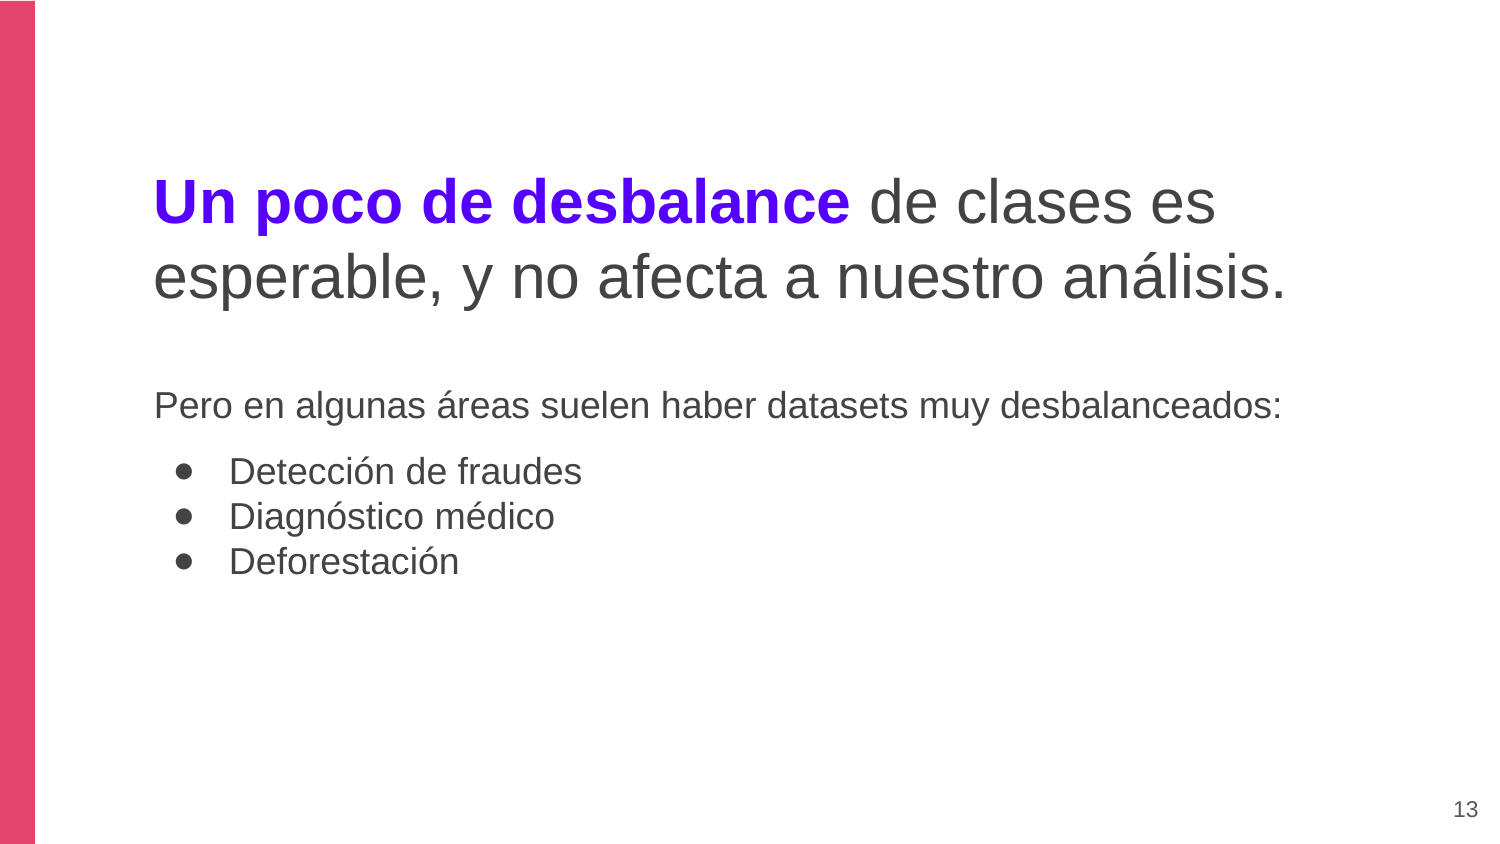

Un poco de desbalance de clases es esperable, y no afecta a nuestro análisis.

Pero en algunas áreas suelen haber datasets muy desbalanceados:
Detección de fraudes
Diagnóstico médico
Deforestación
13